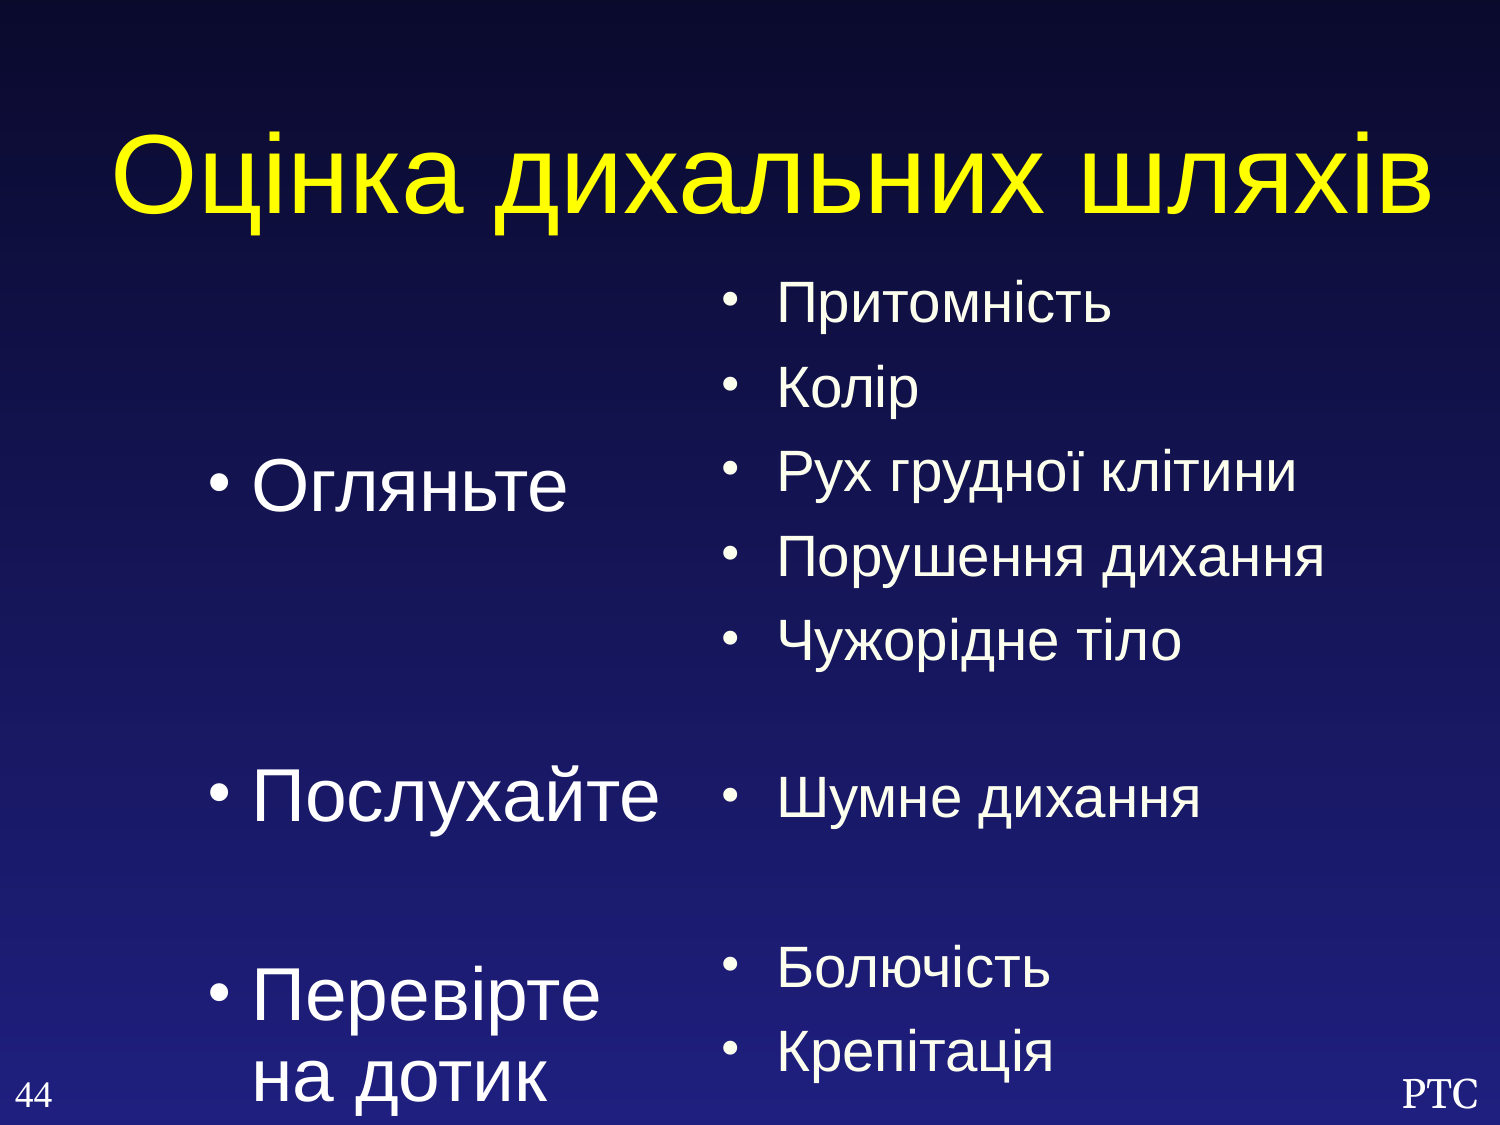

Оцінка дихальних шляхів

Притомність
Колір
Рух грудної клітини
Порушення дихання
Чужорідне тіло

Шумне дихання

Болючість
Крепітація

Огляньте

Послухайте

Перевірте на дотик
44